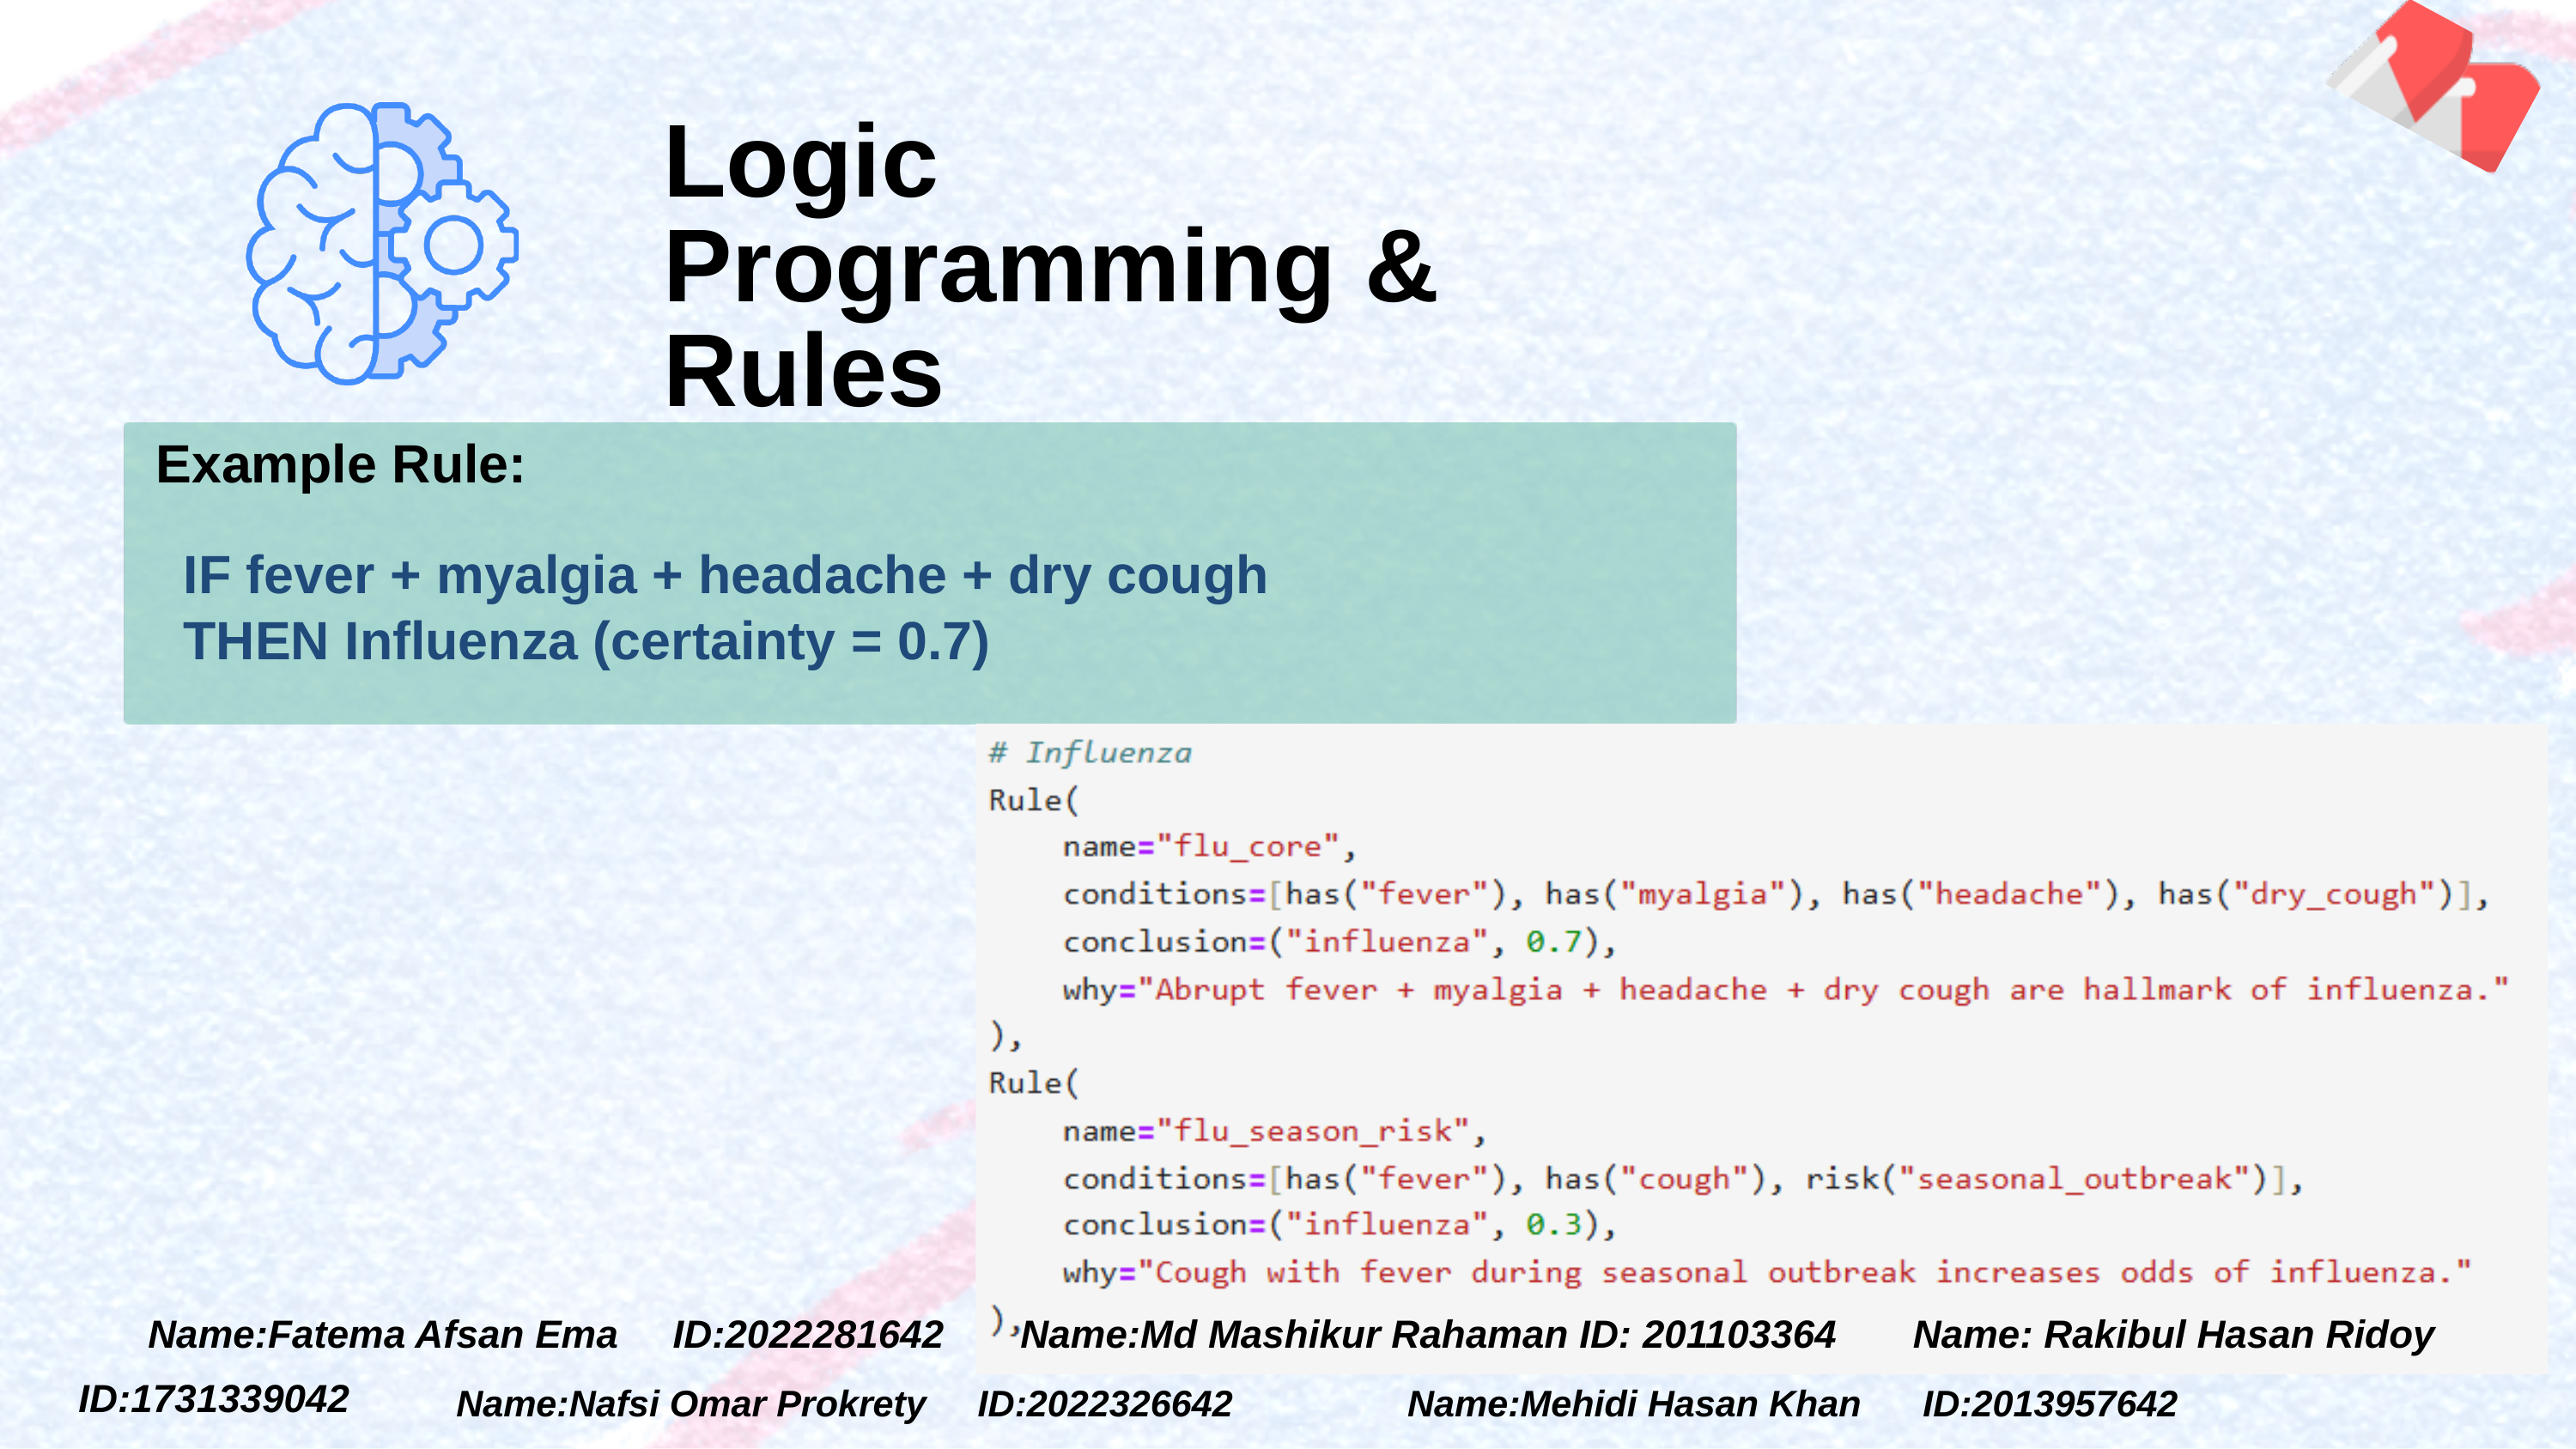

Logic Programming & Rules

Example Rule:
IF fever + myalgia + headache + dry cough
THEN Influenza (certainty = 0.7)

Name:Fatema Afsan Ema     ID:2022281642       Name:Md Mashikur Rahaman ID: 201103364       Name: Rakibul Hasan Ridoy  ID:1731339042
Name:Nafsi Omar Prokrety     ID:2022326642                 Name:Mehidi Hasan Khan      ID:2013957642